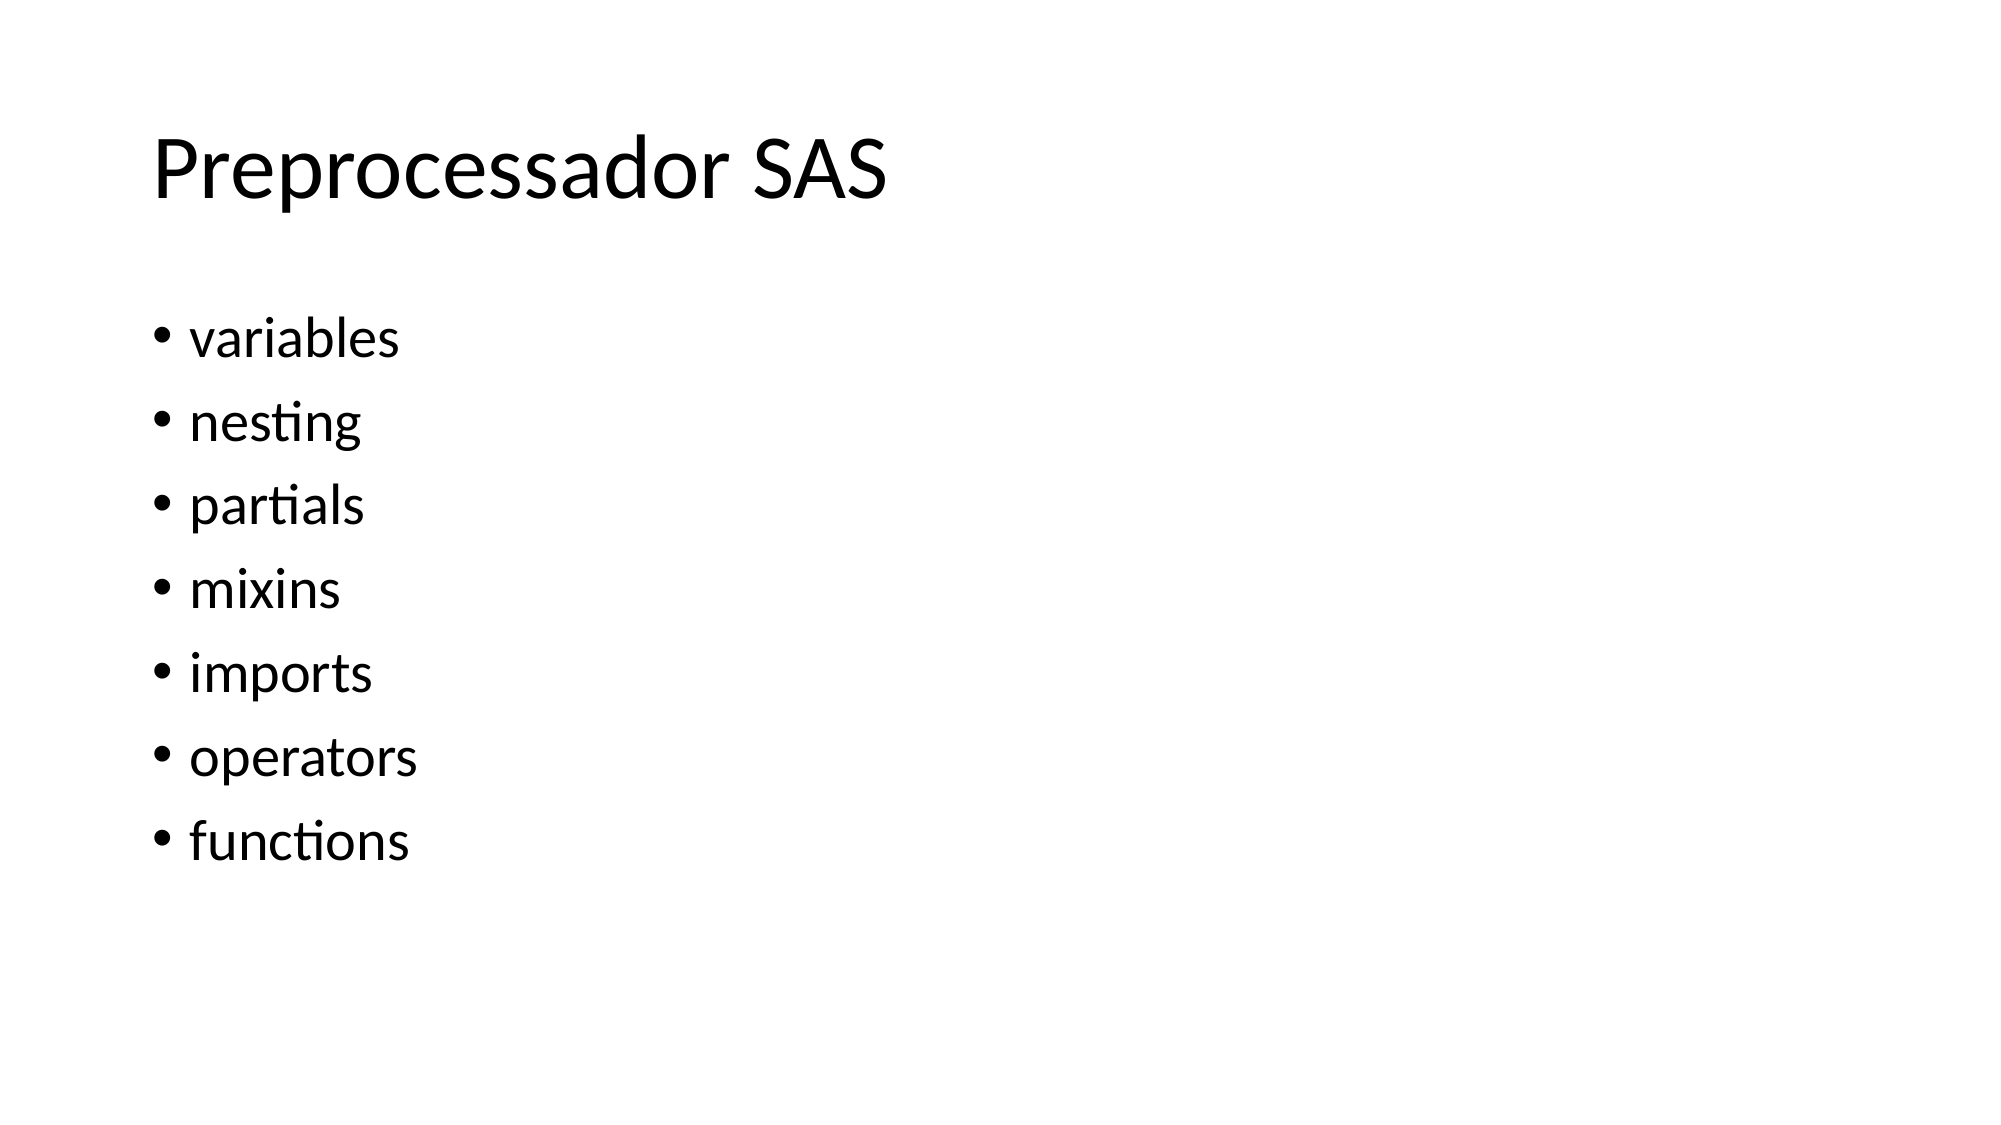

# Preprocessador SAS
variables
nesting
partials
mixins
imports
operators
functions